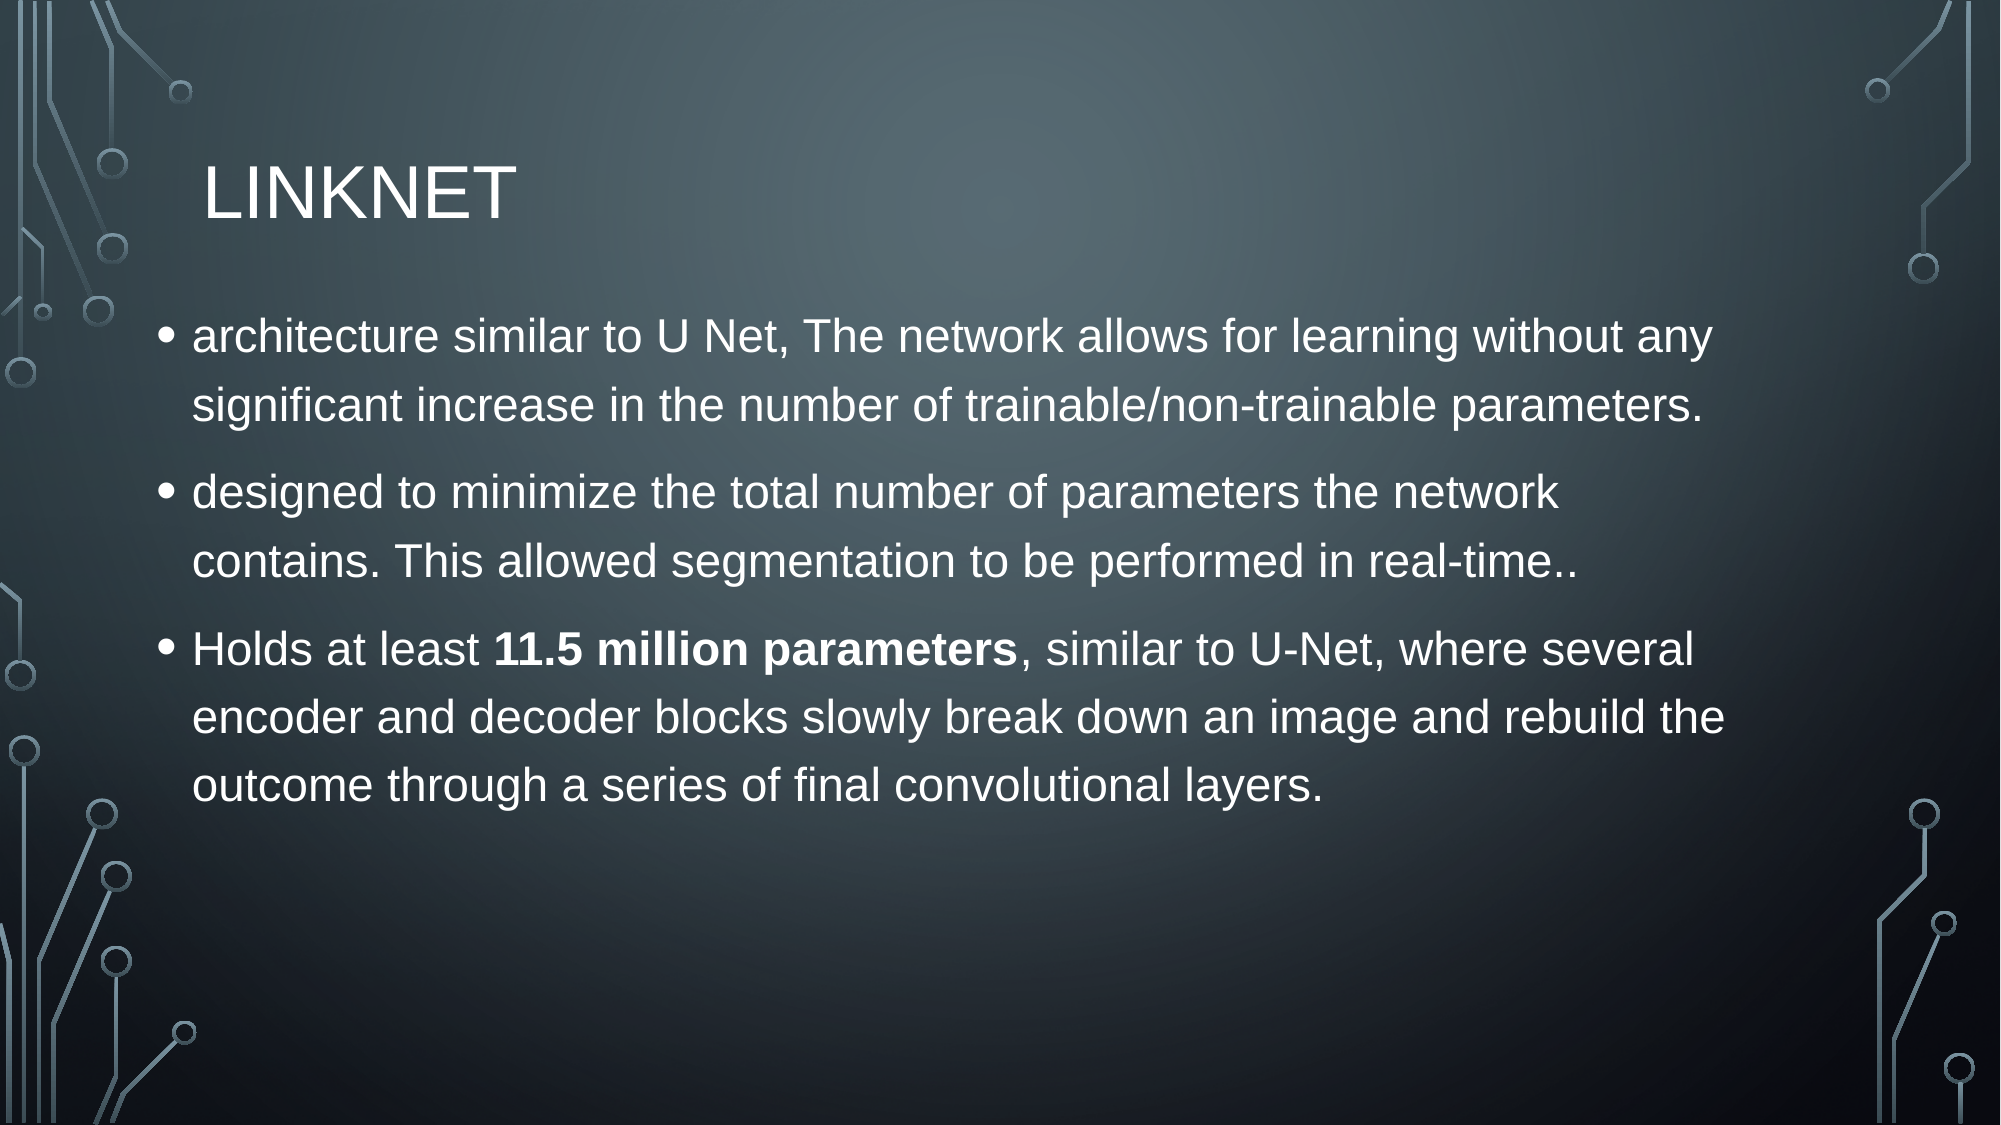

# LinkNet
architecture similar to U Net, The network allows for learning without any significant increase in the number of trainable/non-trainable parameters.
designed to minimize the total number of parameters the network contains. This allowed segmentation to be performed in real-time..
Holds at least 11.5 million parameters, similar to U-Net, where several encoder and decoder blocks slowly break down an image and rebuild the outcome through a series of final convolutional layers.